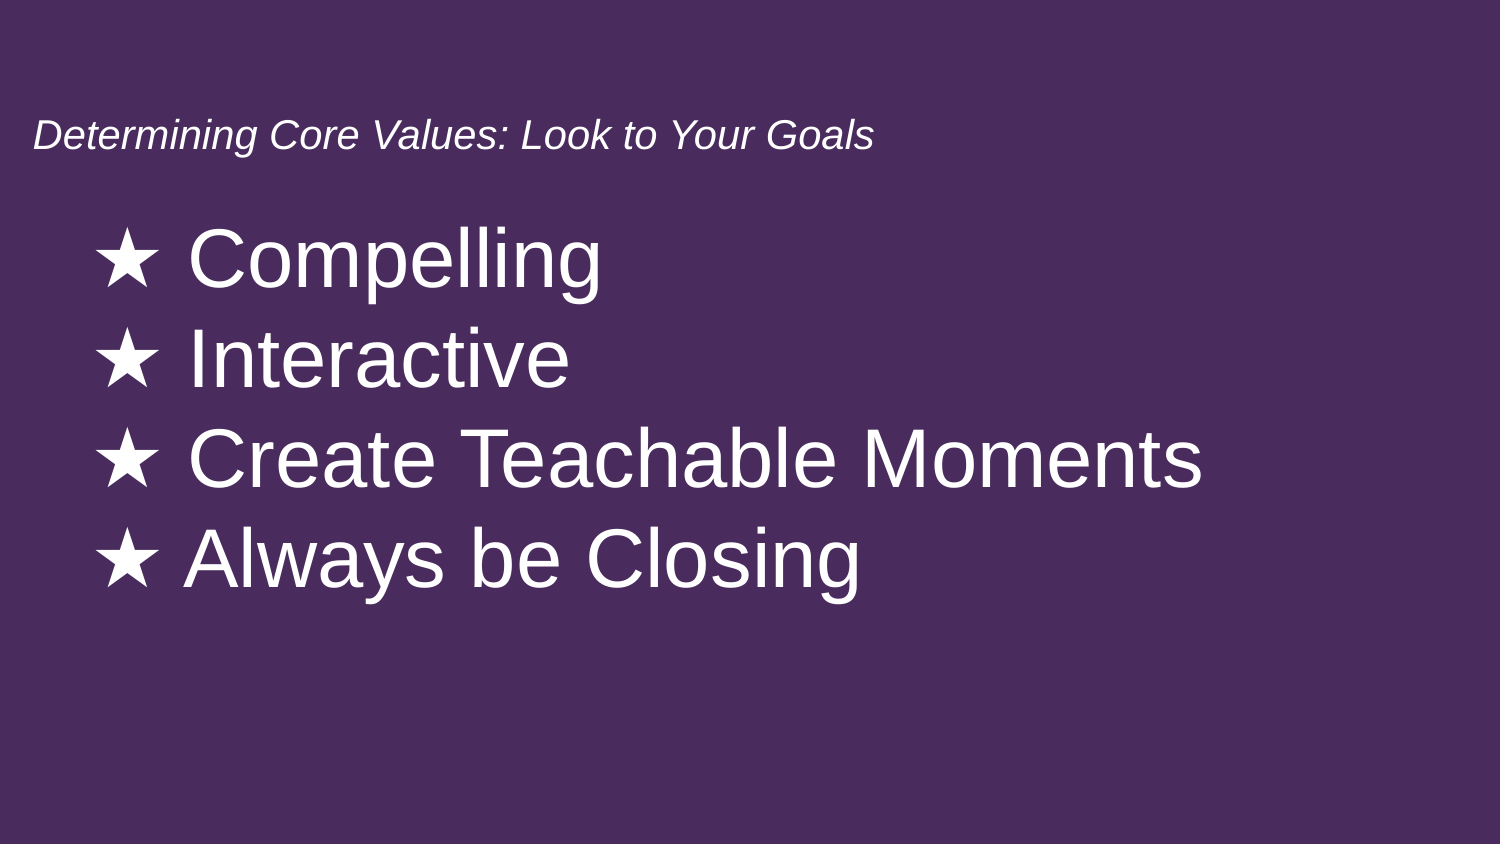

Determining Core Values: Look to Your Goals
# ★ Compelling ★ Interactive ★ Create Teachable Moments ★ Always be Closing